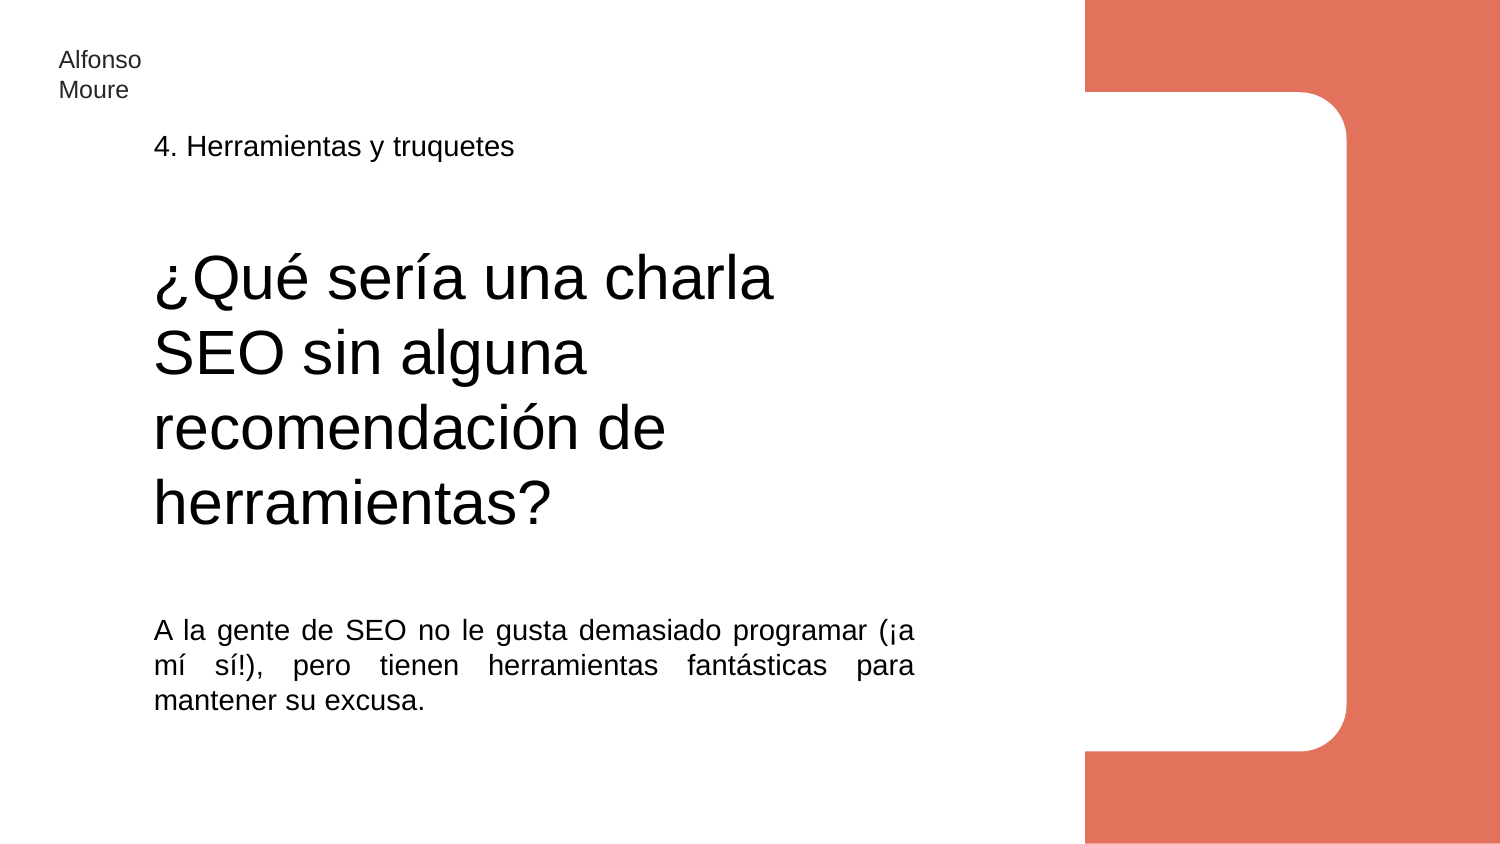

Alfonso Moure

4. Herramientas y truquetes

¿Qué sería una charla SEO sin alguna recomendación de herramientas?

A la gente de SEO no le gusta demasiado programar (¡a mí sí!), pero tienen herramientas fantásticas para mantener su excusa.